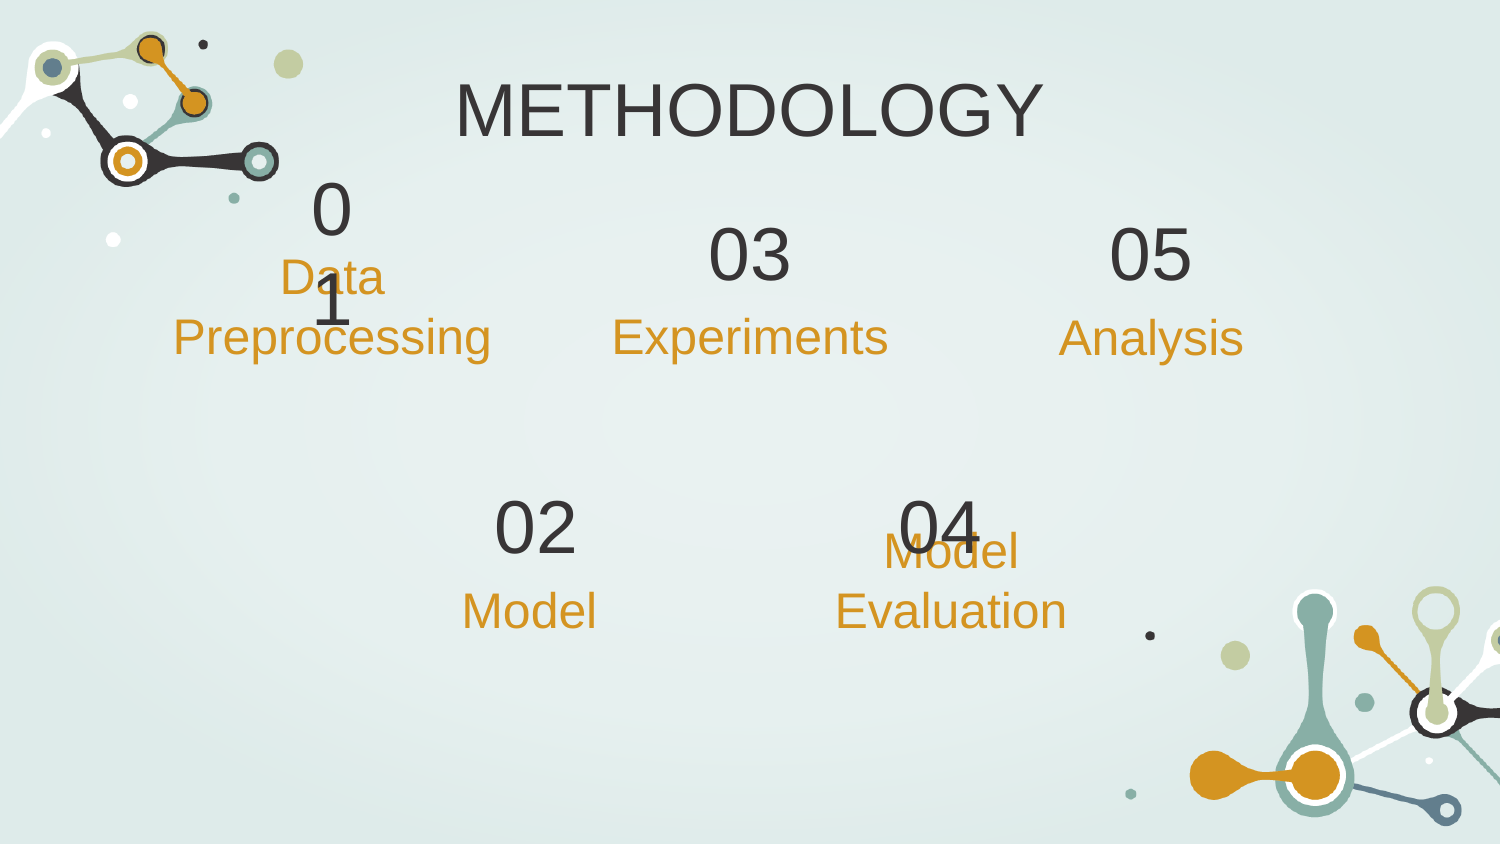

METHODOLOGY
01
03
05
# Data Preprocessing
Experiments
Analysis
02
04
Model
Model Evaluation